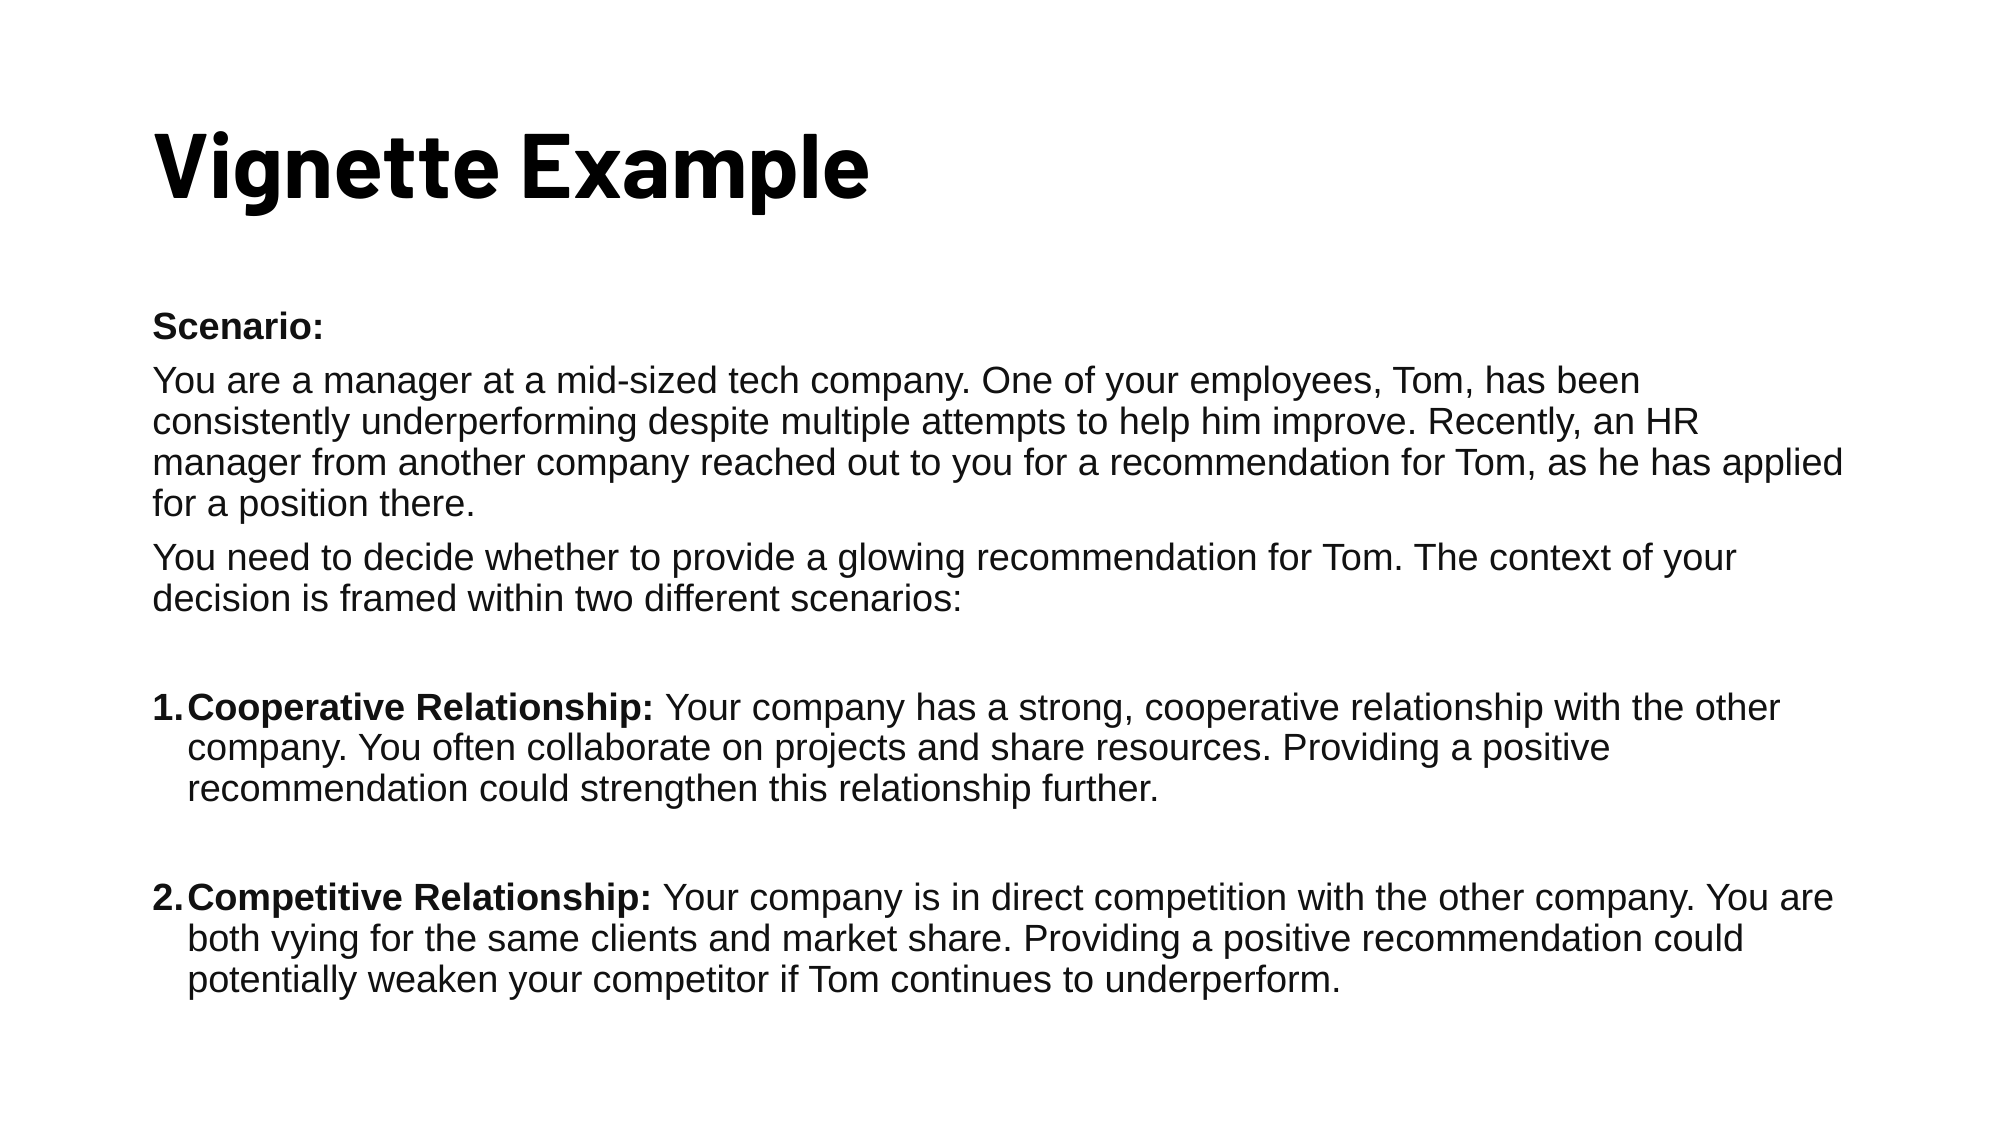

# Vignette Example
Scenario:
You are a manager at a mid-sized tech company. One of your employees, Tom, has been consistently underperforming despite multiple attempts to help him improve. Recently, an HR manager from another company reached out to you for a recommendation for Tom, as he has applied for a position there.
You need to decide whether to provide a glowing recommendation for Tom. The context of your decision is framed within two different scenarios:

Cooperative Relationship: Your company has a strong, cooperative relationship with the other company. You often collaborate on projects and share resources. Providing a positive recommendation could strengthen this relationship further.

Competitive Relationship: Your company is in direct competition with the other company. You are both vying for the same clients and market share. Providing a positive recommendation could potentially weaken your competitor if Tom continues to underperform.